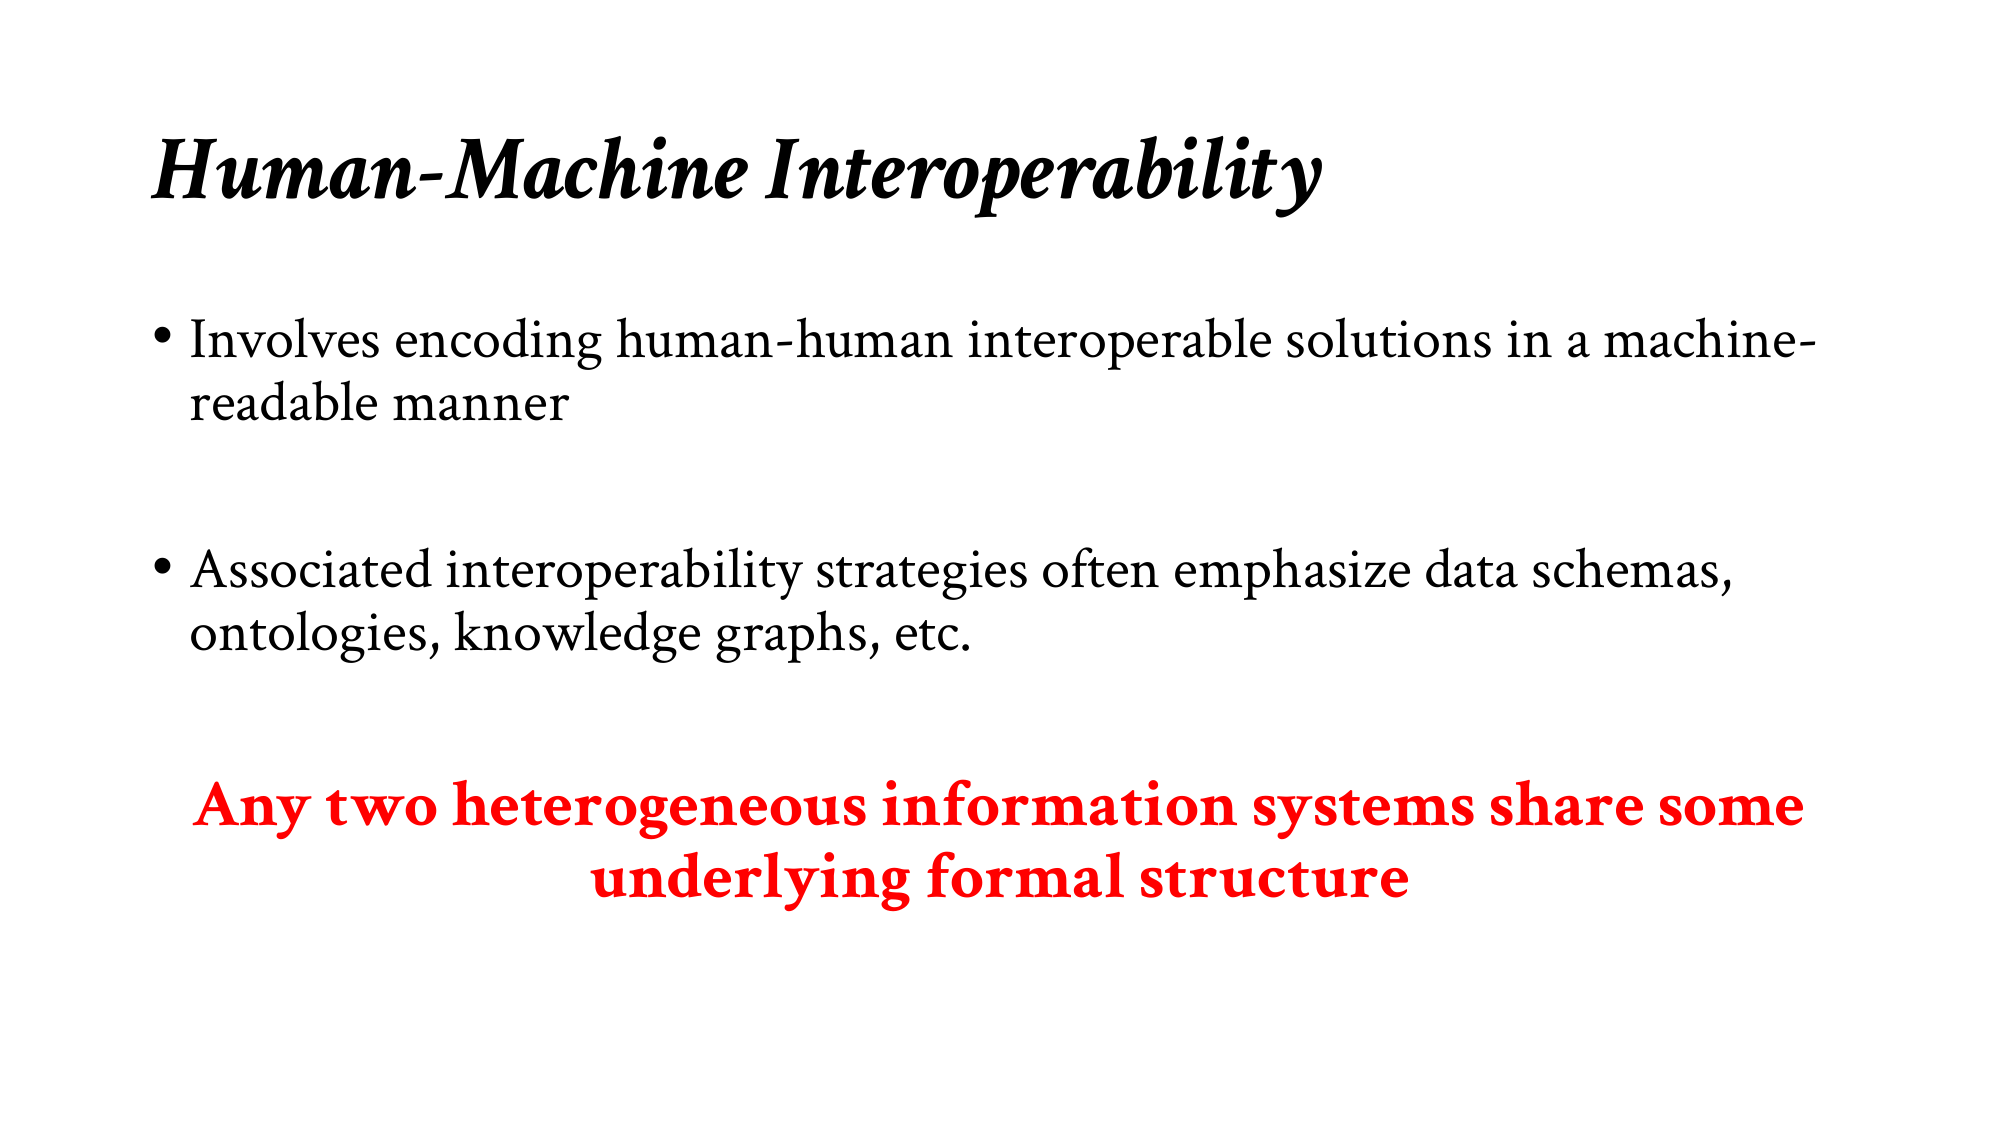

# Human-Machine Interoperability
Involves encoding human-human interoperable solutions in a machine-readable manner

Associated interoperability strategies often emphasize data schemas, ontologies, knowledge graphs, etc.

Any two heterogeneous information systems share some underlying formal structure